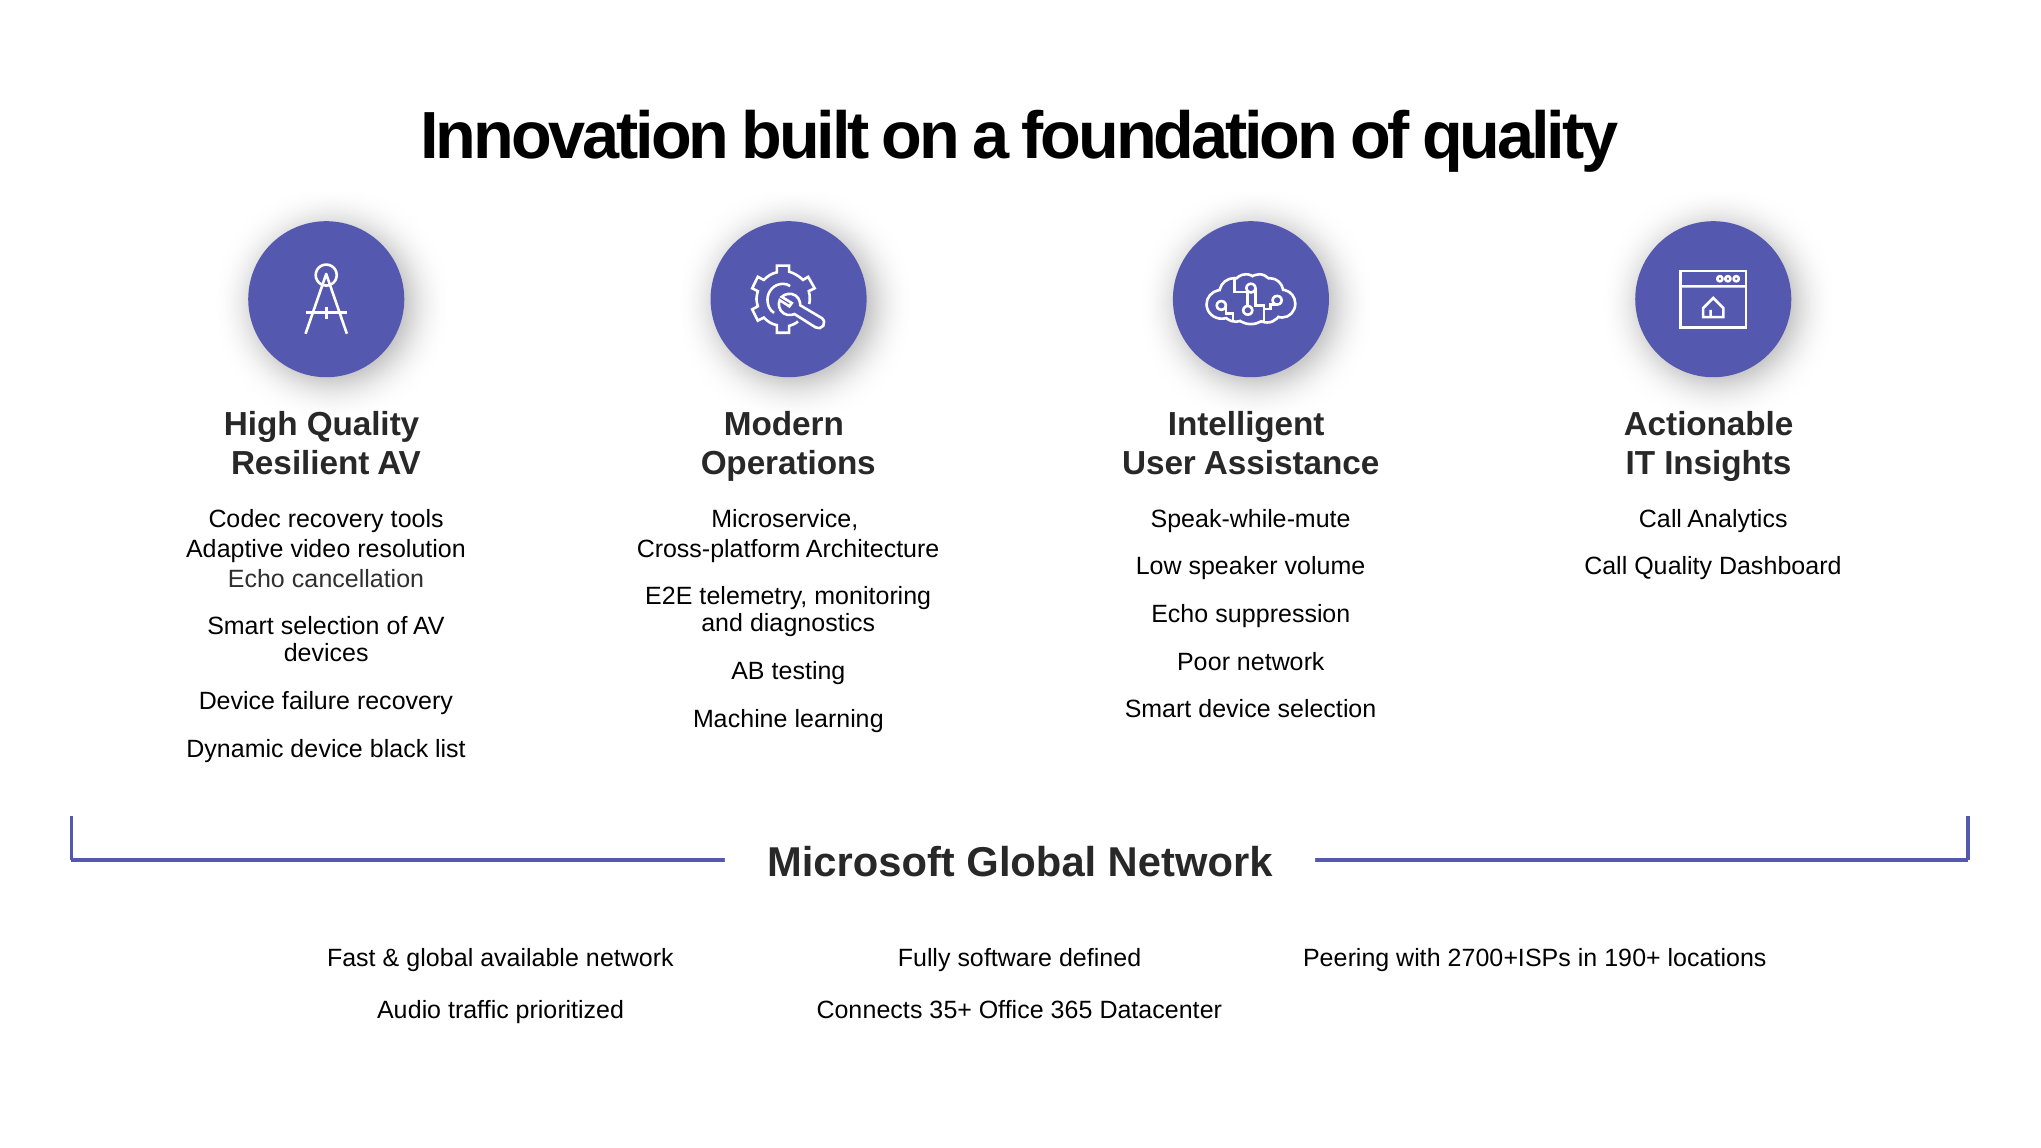

# Innovation built on a foundation of quality

High Quality
Resilient AV
Codec recovery tools
Adaptive video resolution
Echo cancellation
Smart selection of AV devices
Device failure recovery
Dynamic device black list
Modern
Operations
Microservice,
Cross-platform Architecture
E2E telemetry, monitoring and diagnostics
AB testing
Machine learning
Intelligent
User Assistance
Speak-while-mute
Low speaker volume
Echo suppression
Poor network
Smart device selection
Actionable
IT Insights
Call Analytics
Call Quality Dashboard
Microsoft Global Network
Fast & global available network
Audio traffic prioritized
Fully software defined
Connects 35+ Office 365 Datacenter
Peering with 2700+ISPs in 190+ locations